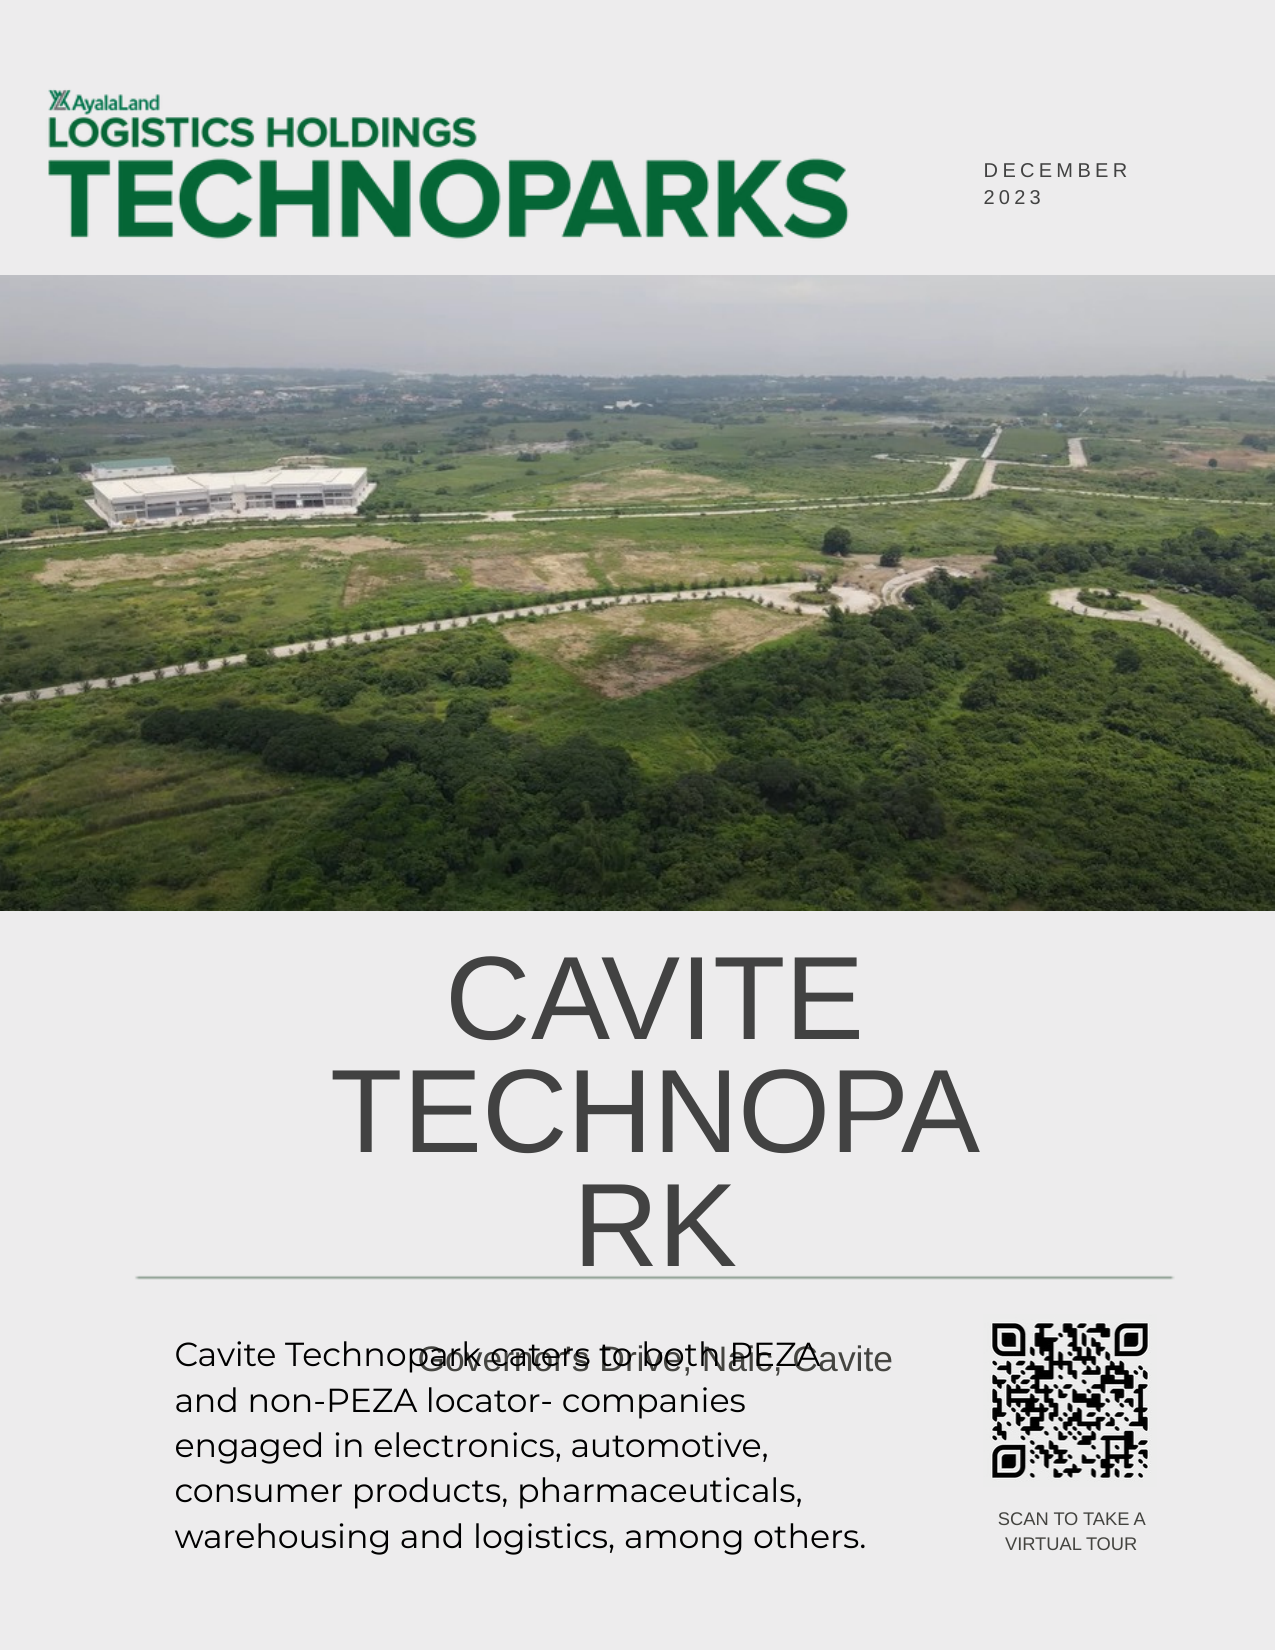

DECEMBER 2023

CAVITE TECHNOPARK
Governor's Drive, Naic, Cavite

Cavite Technopark caters to both PEZA and non-PEZA locator- companies engaged in electronics, automotive, consumer products, pharmaceuticals, warehousing and logistics, among others.
SCAN TO TAKE A VIRTUAL TOUR